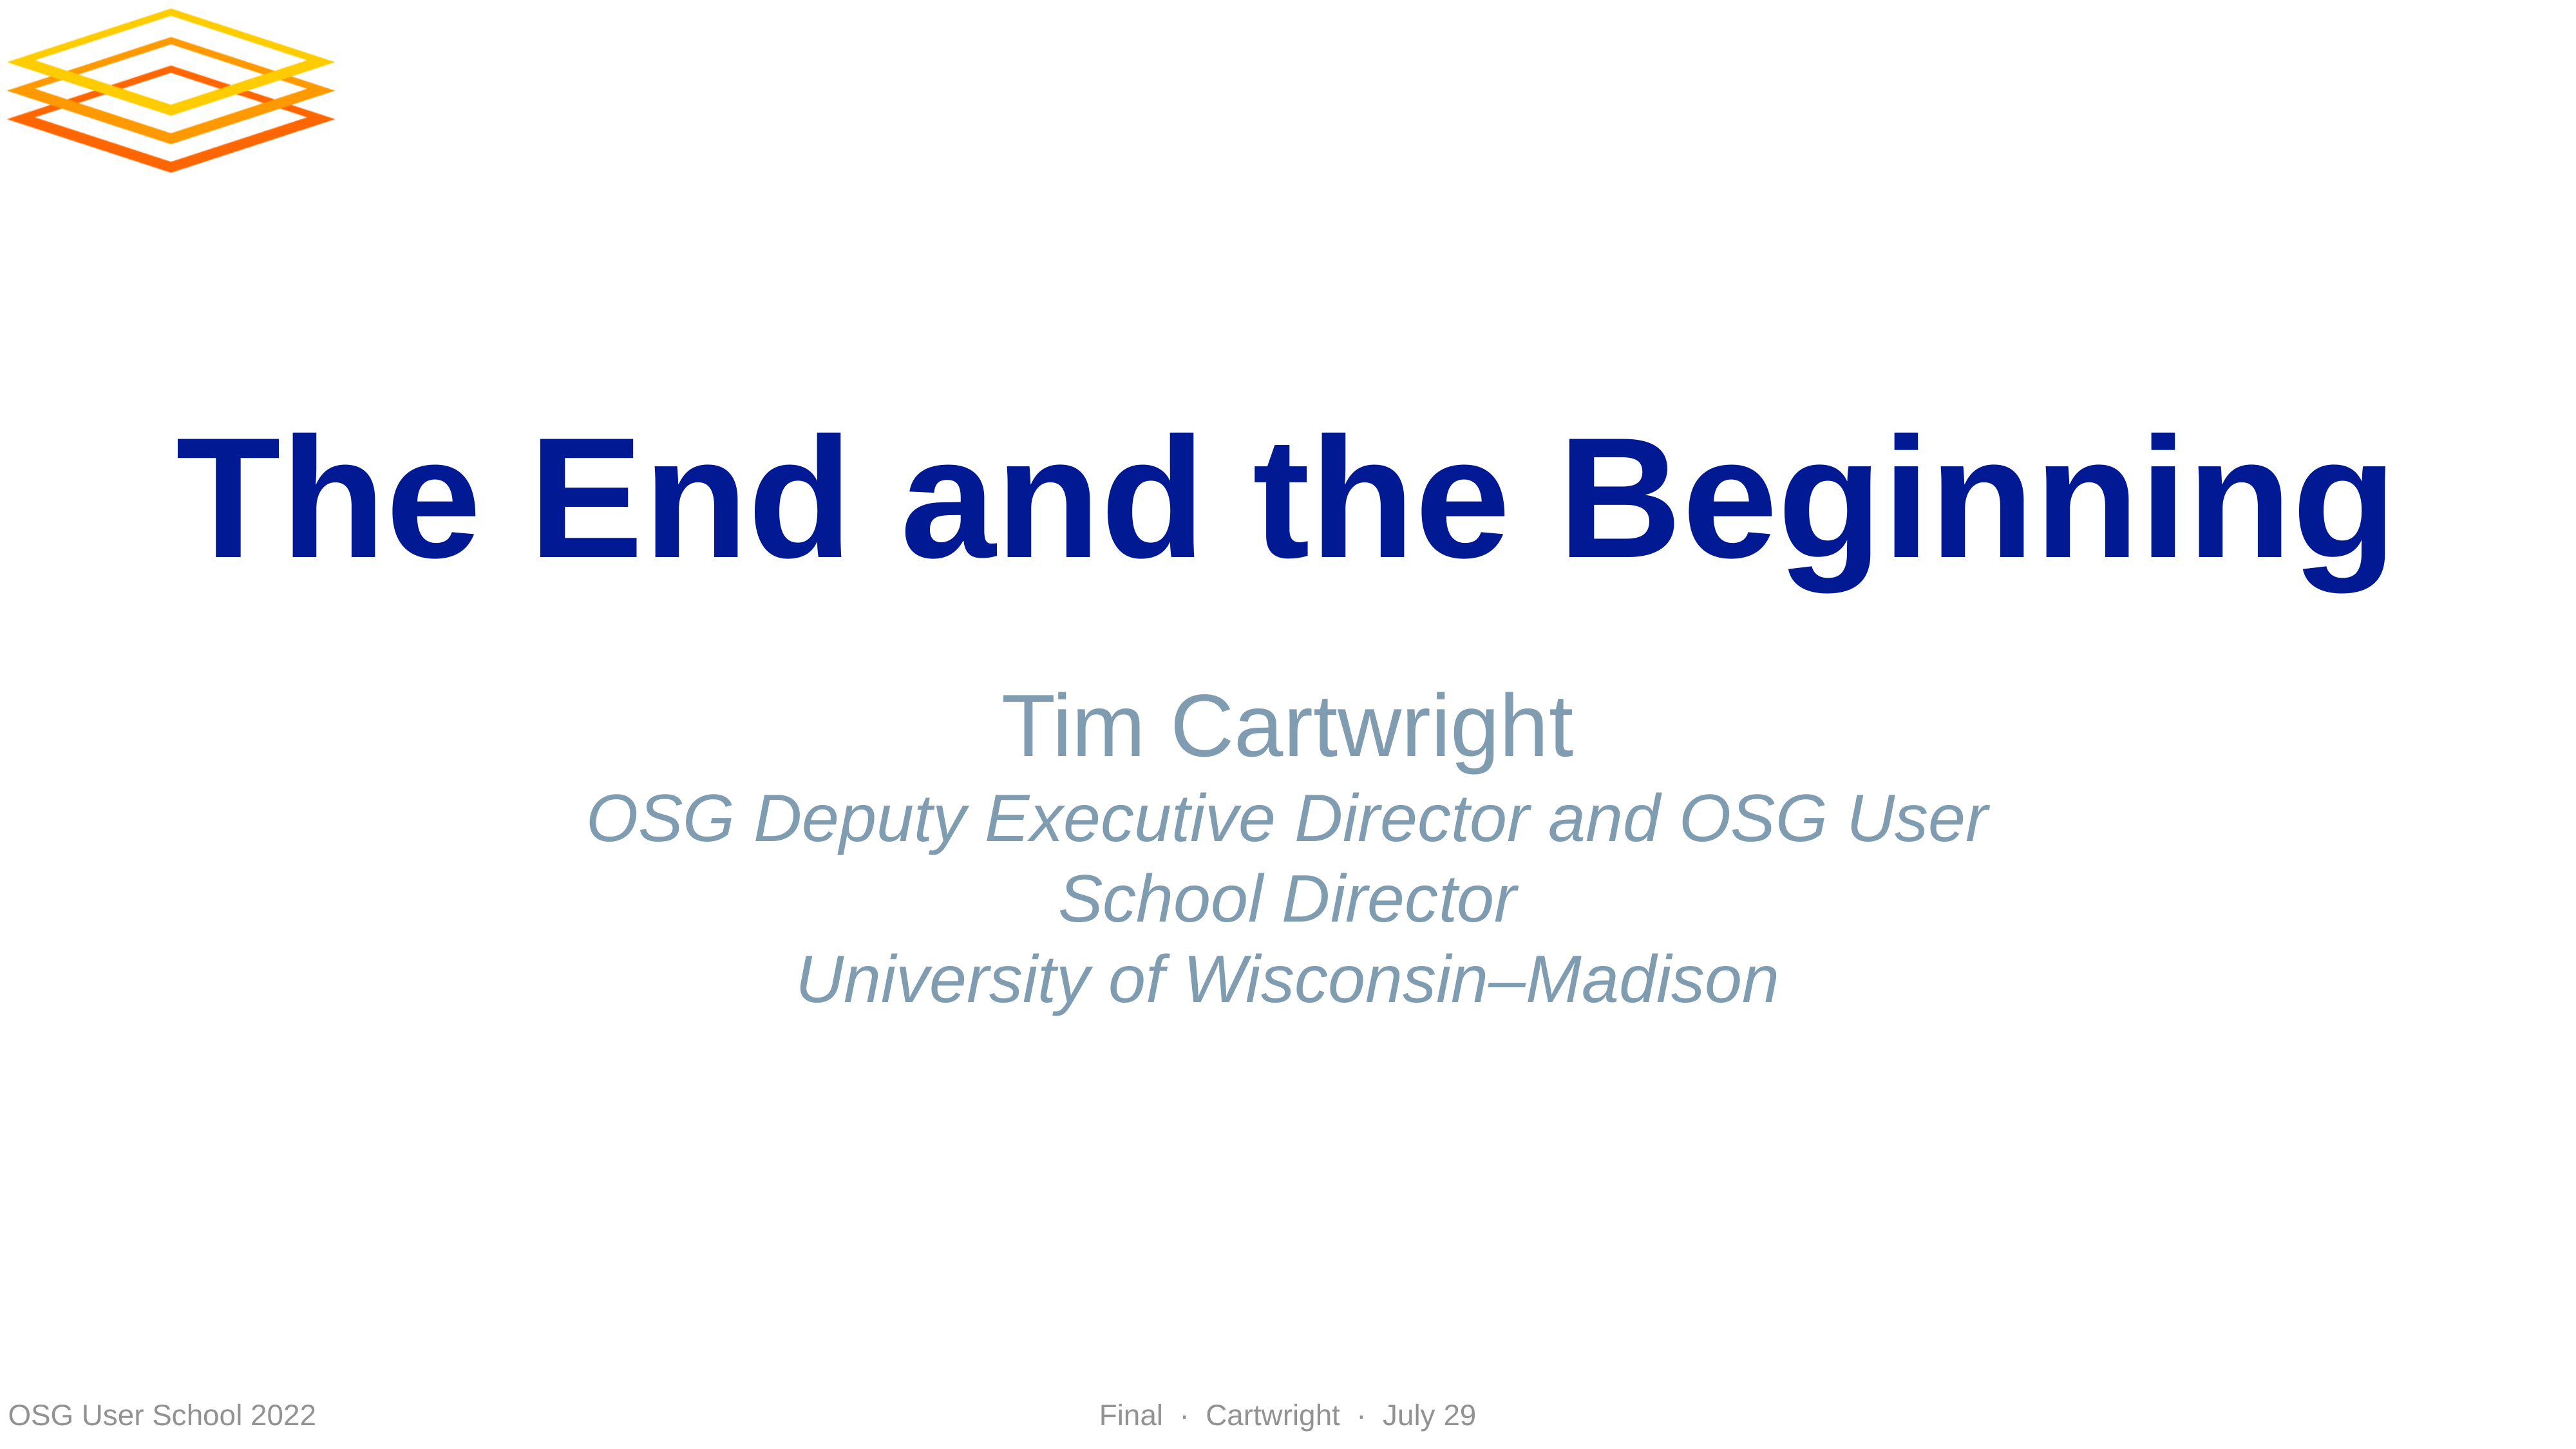

# The End and the Beginning
Tim Cartwright
OSG Deputy Executive Director and OSG User School Director
University of Wisconsin–Madison
1